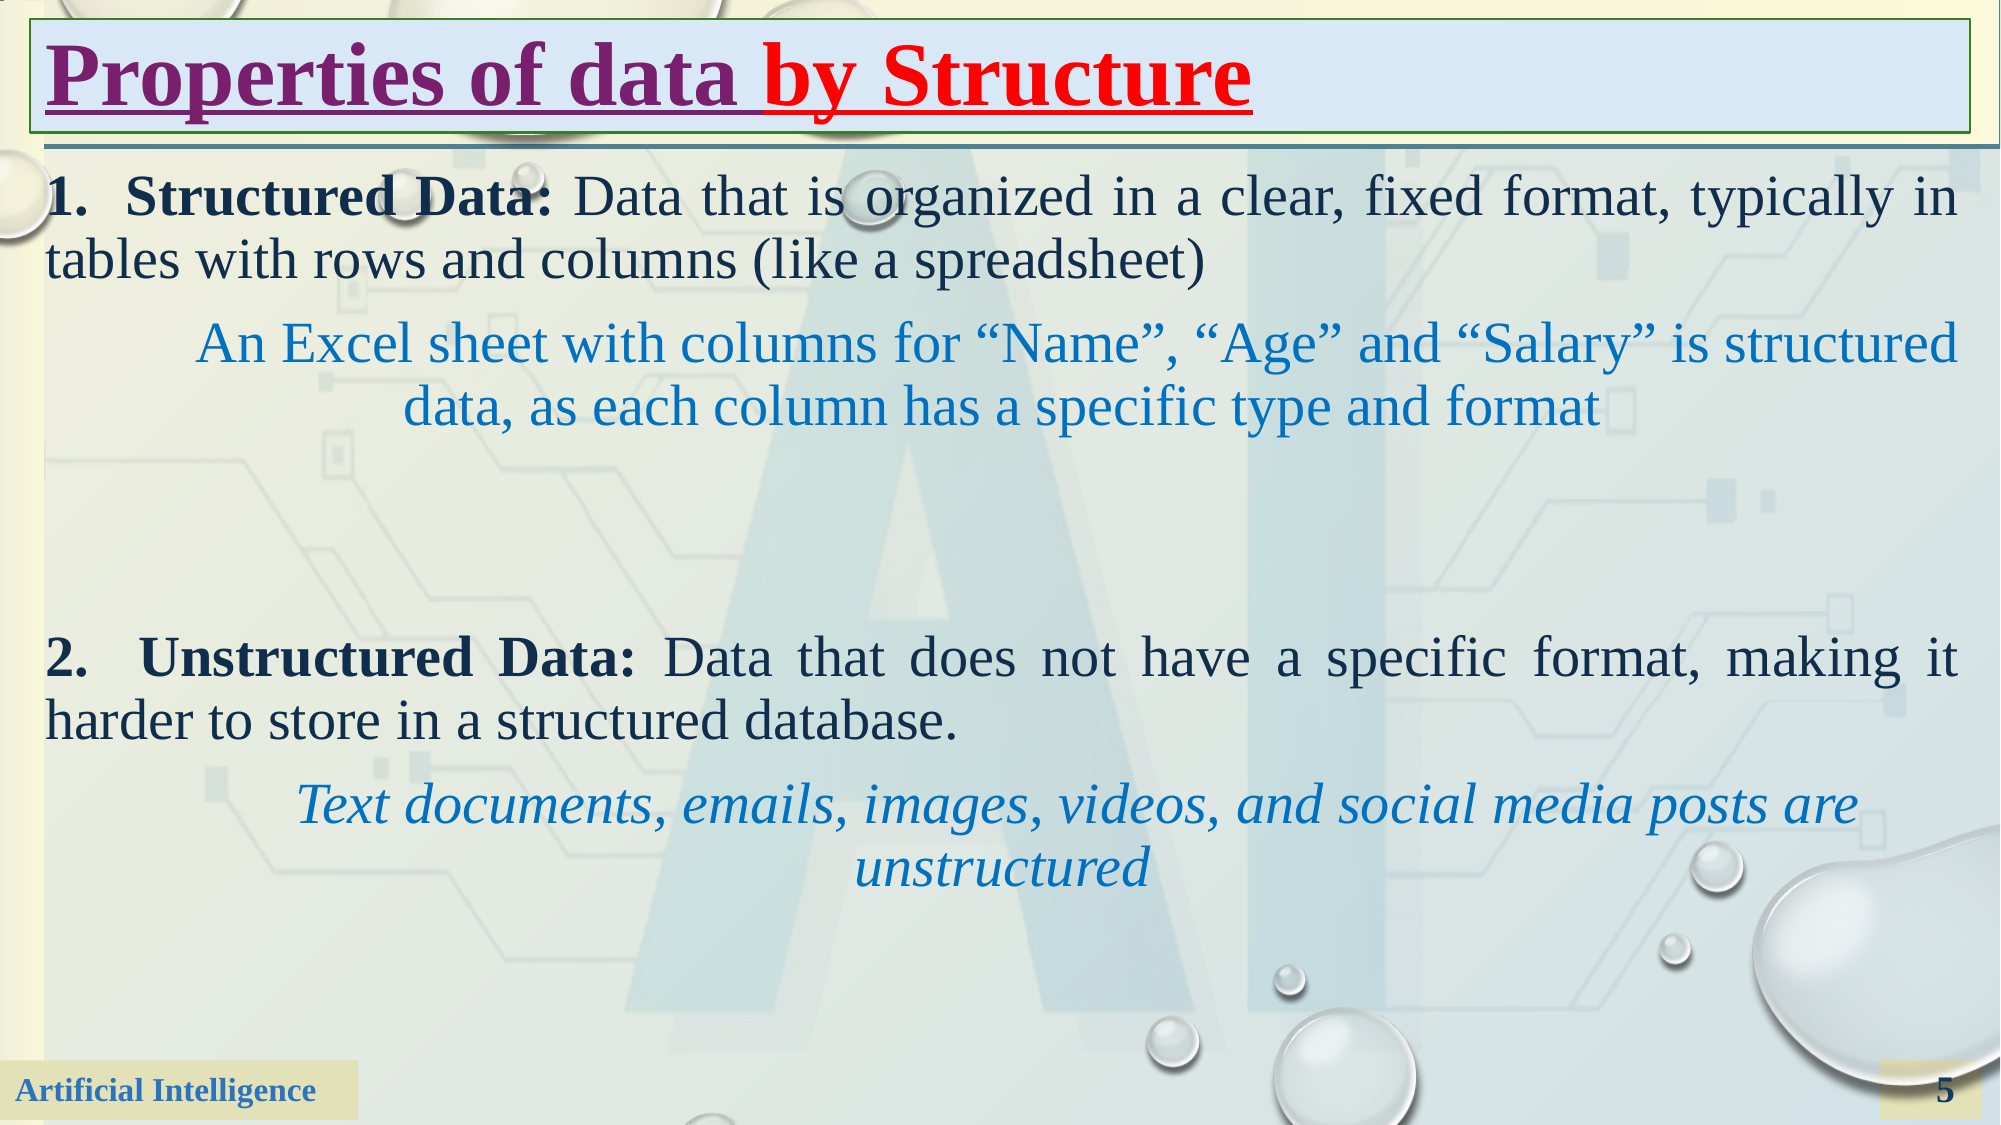

# Properties of data by Structure
1.  Structured Data: Data that is organized in a clear, fixed format, typically in tables with rows and columns (like a spreadsheet)
	An Excel sheet with columns for “Name”, “Age” and “Salary” is structured data, as each column has a specific type and format

2.  Unstructured Data: Data that does not have a specific format, making it harder to store in a structured database.
	Text documents, emails, images, videos, and social media posts are unstructured

5